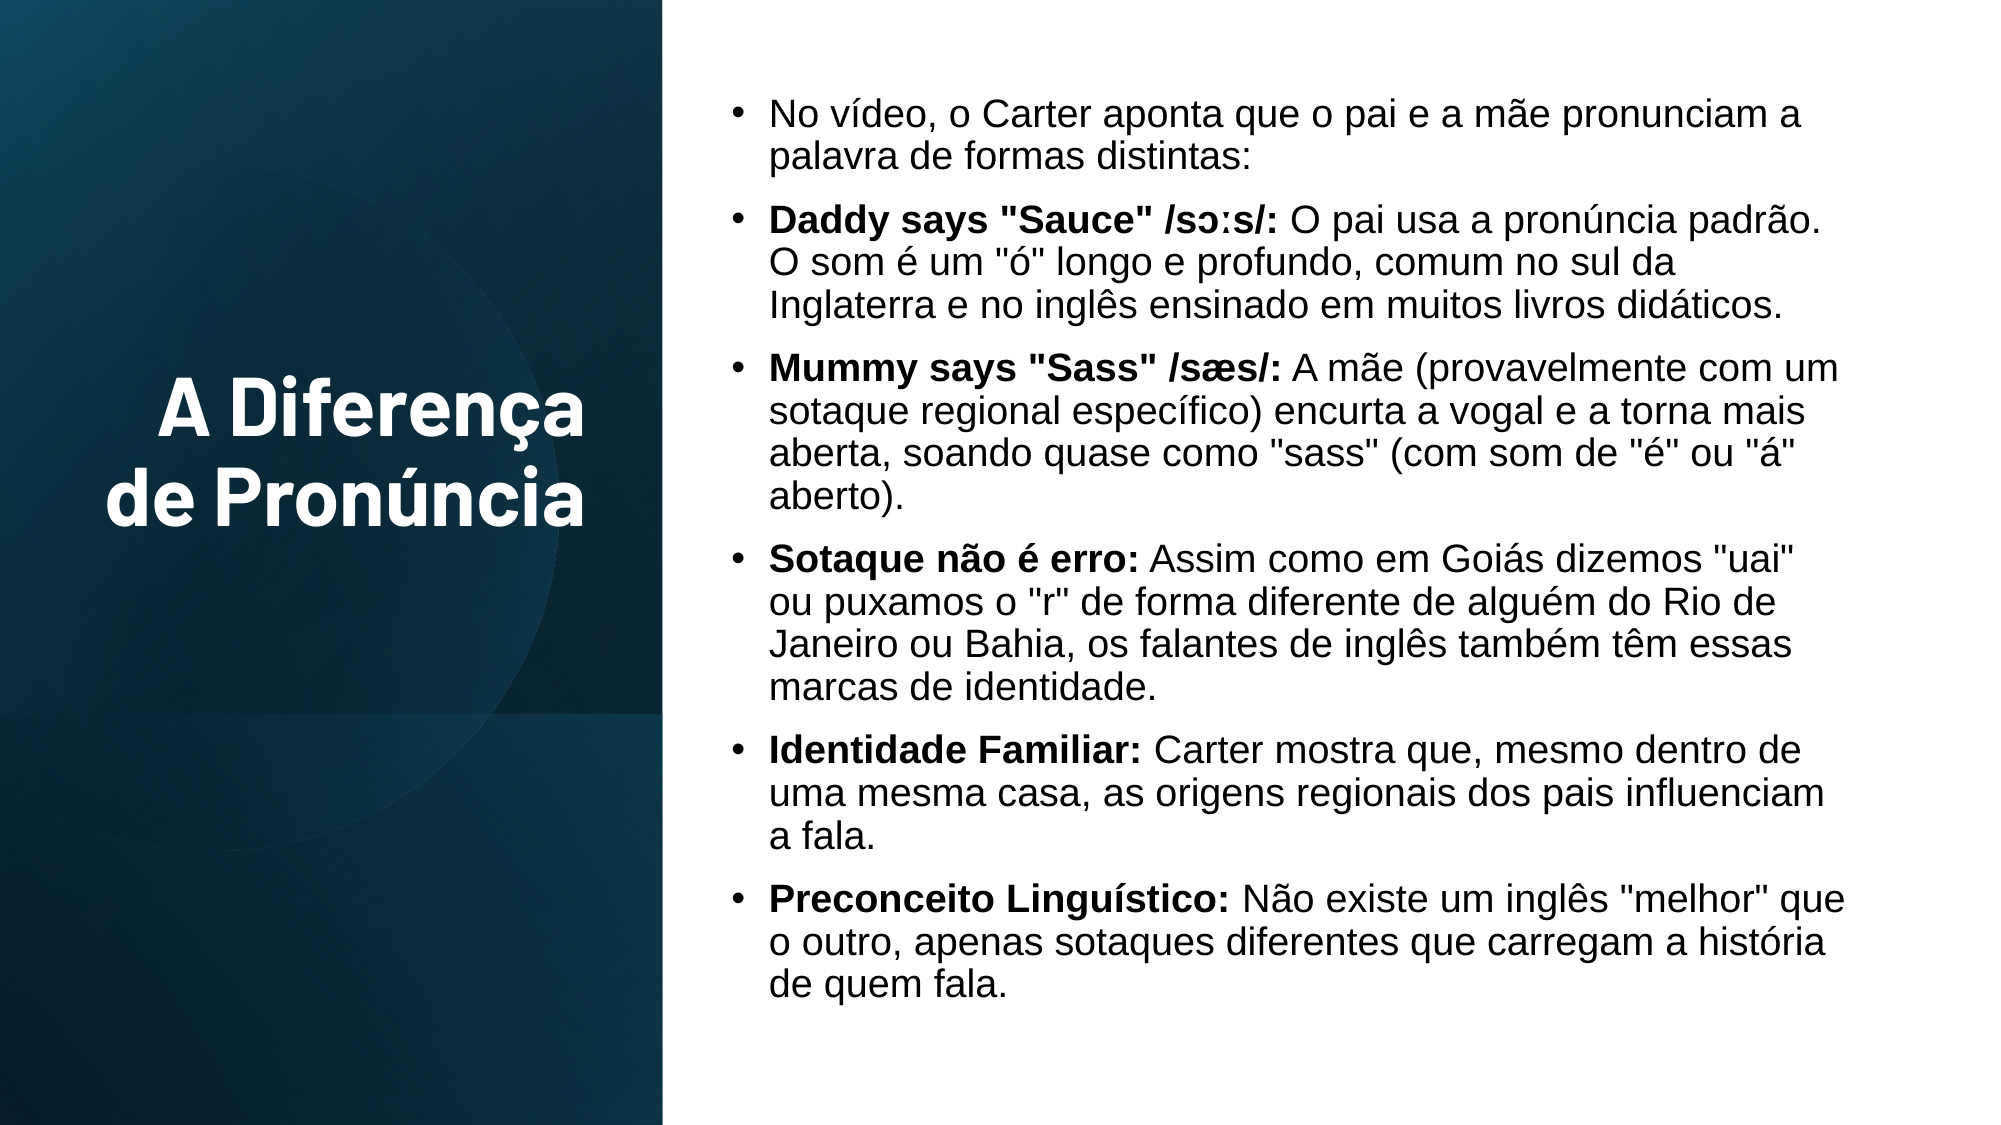

No vídeo, o Carter aponta que o pai e a mãe pronunciam a palavra de formas distintas:
Daddy says "Sauce" /sɔːs/: O pai usa a pronúncia padrão. O som é um "ó" longo e profundo, comum no sul da Inglaterra e no inglês ensinado em muitos livros didáticos.
Mummy says "Sass" /sæs/: A mãe (provavelmente com um sotaque regional específico) encurta a vogal e a torna mais aberta, soando quase como "sass" (com som de "é" ou "á" aberto).
Sotaque não é erro: Assim como em Goiás dizemos "uai" ou puxamos o "r" de forma diferente de alguém do Rio de Janeiro ou Bahia, os falantes de inglês também têm essas marcas de identidade.
Identidade Familiar: Carter mostra que, mesmo dentro de uma mesma casa, as origens regionais dos pais influenciam a fala.
Preconceito Linguístico: Não existe um inglês "melhor" que o outro, apenas sotaques diferentes que carregam a história de quem fala.
# A Diferença de Pronúncia